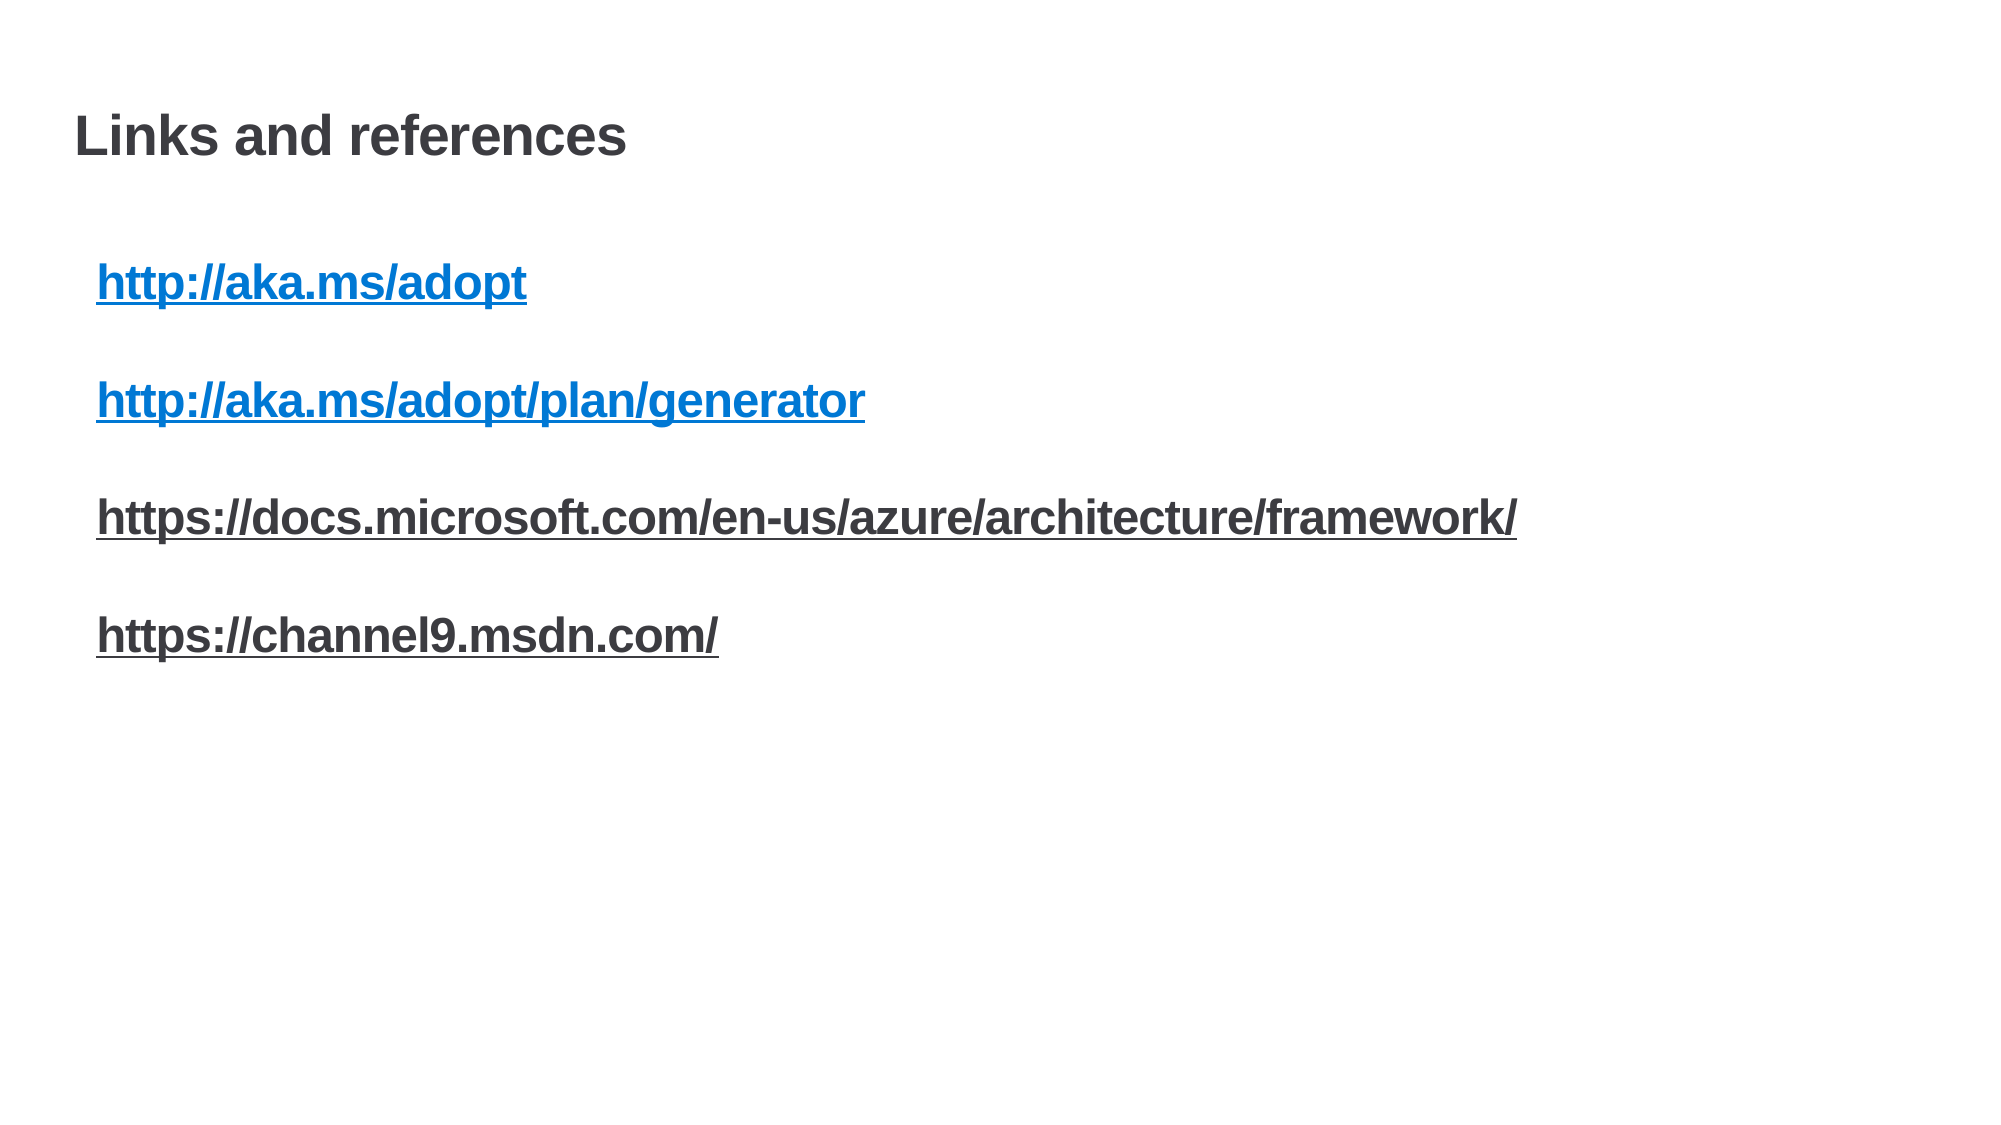

# Links and references
http://aka.ms/adopt

http://aka.ms/adopt/plan/generator

https://docs.microsoft.com/en-us/azure/architecture/framework/

https://channel9.msdn.com/